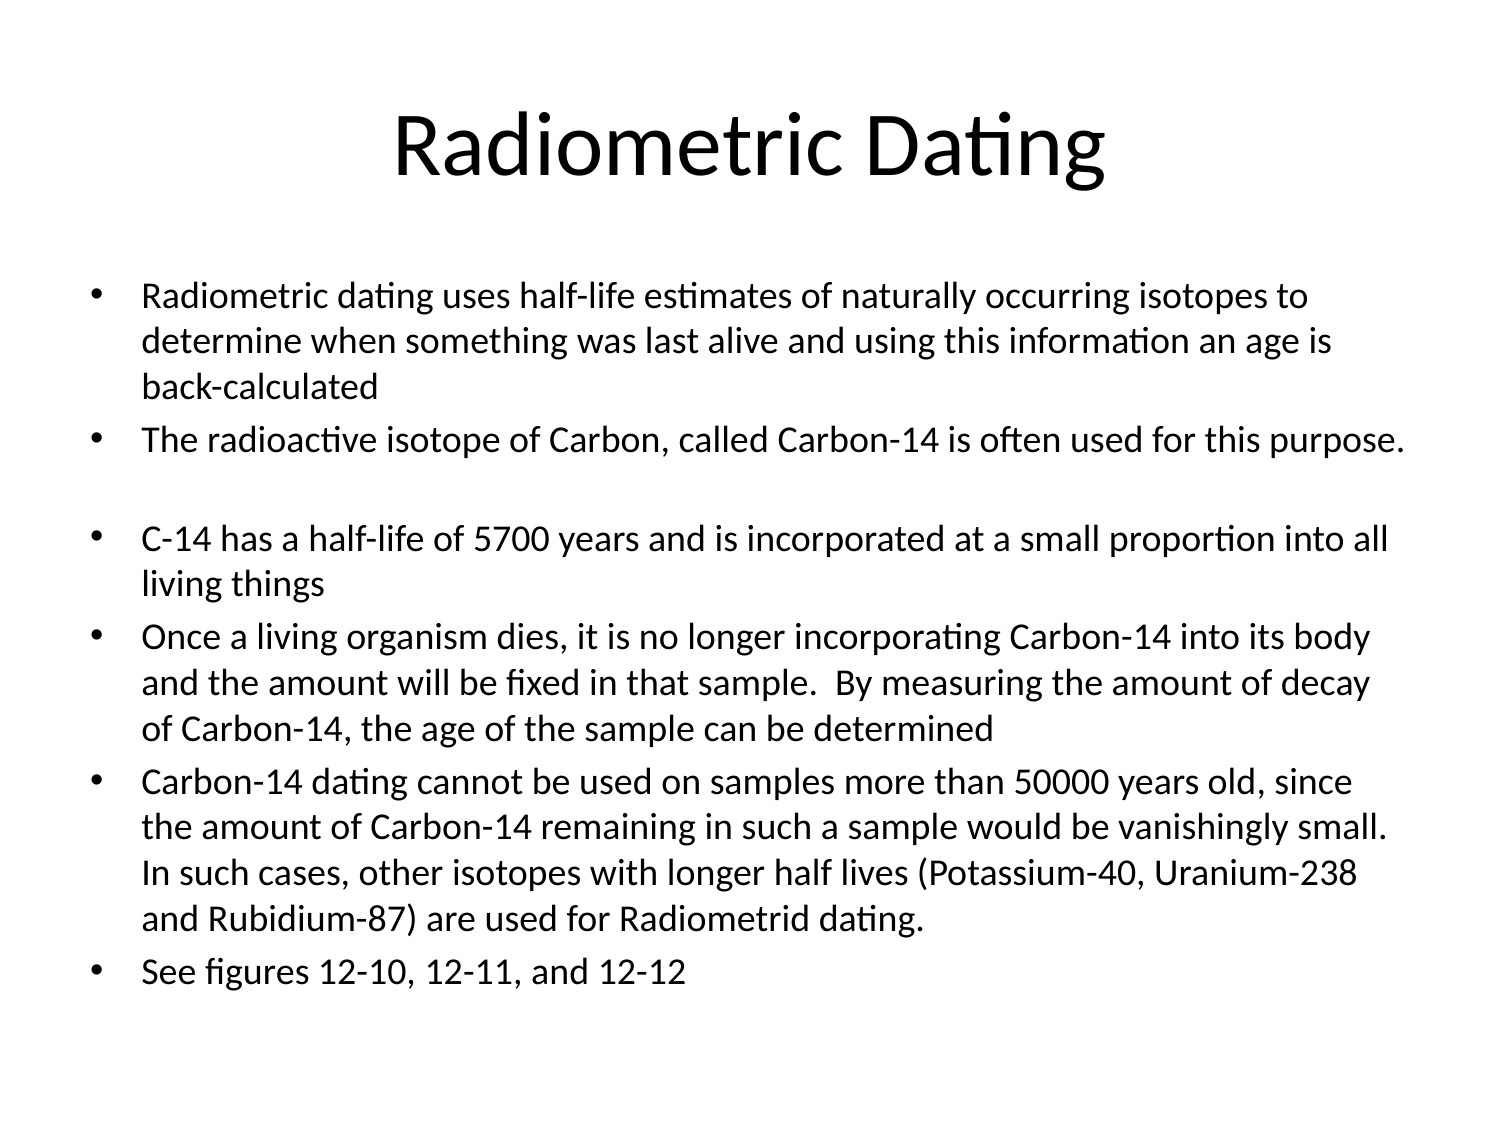

# Radiometric Dating
Radiometric dating uses half-life estimates of naturally occurring isotopes to determine when something was last alive and using this information an age is back-calculated
The radioactive isotope of Carbon, called Carbon-14 is often used for this purpose.
C-14 has a half-life of 5700 years and is incorporated at a small proportion into all living things
Once a living organism dies, it is no longer incorporating Carbon-14 into its body and the amount will be fixed in that sample.  By measuring the amount of decay of Carbon-14, the age of the sample can be determined
Carbon-14 dating cannot be used on samples more than 50000 years old, since the amount of Carbon-14 remaining in such a sample would be vanishingly small.  In such cases, other isotopes with longer half lives (Potassium-40, Uranium-238 and Rubidium-87) are used for Radiometrid dating.
See figures 12-10, 12-11, and 12-12